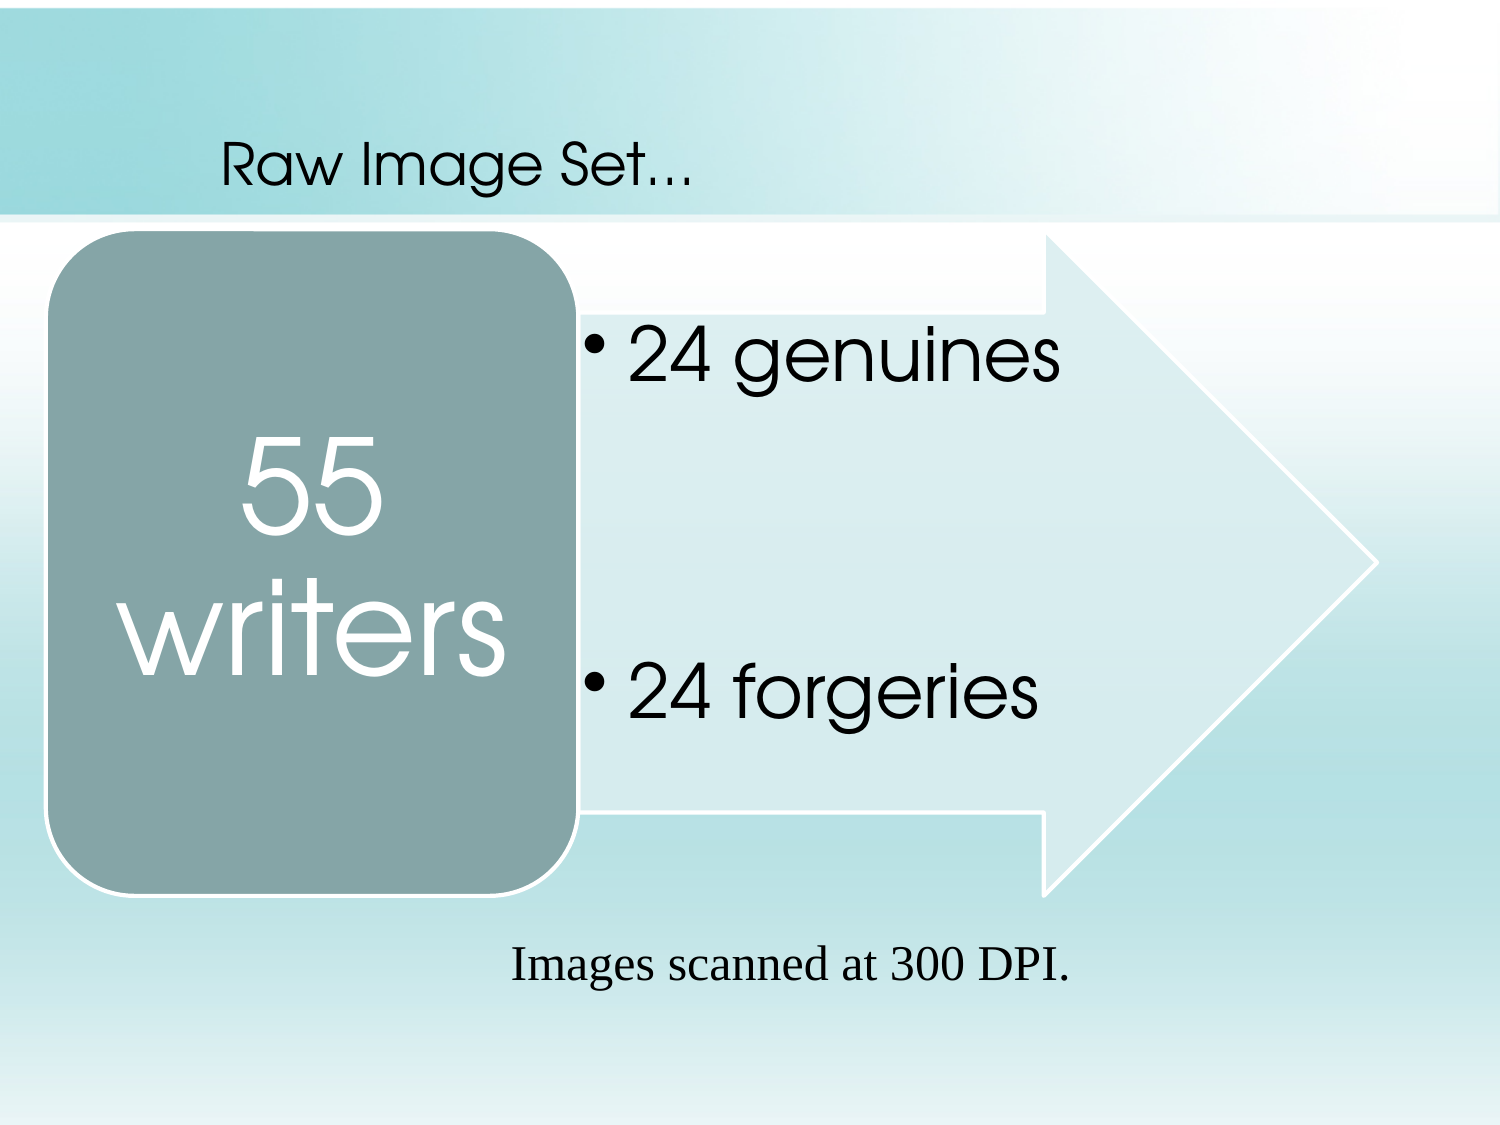

# Raw Image Set…
24 genuines

24 forgeries
55 writers
Images scanned at 300 DPI.